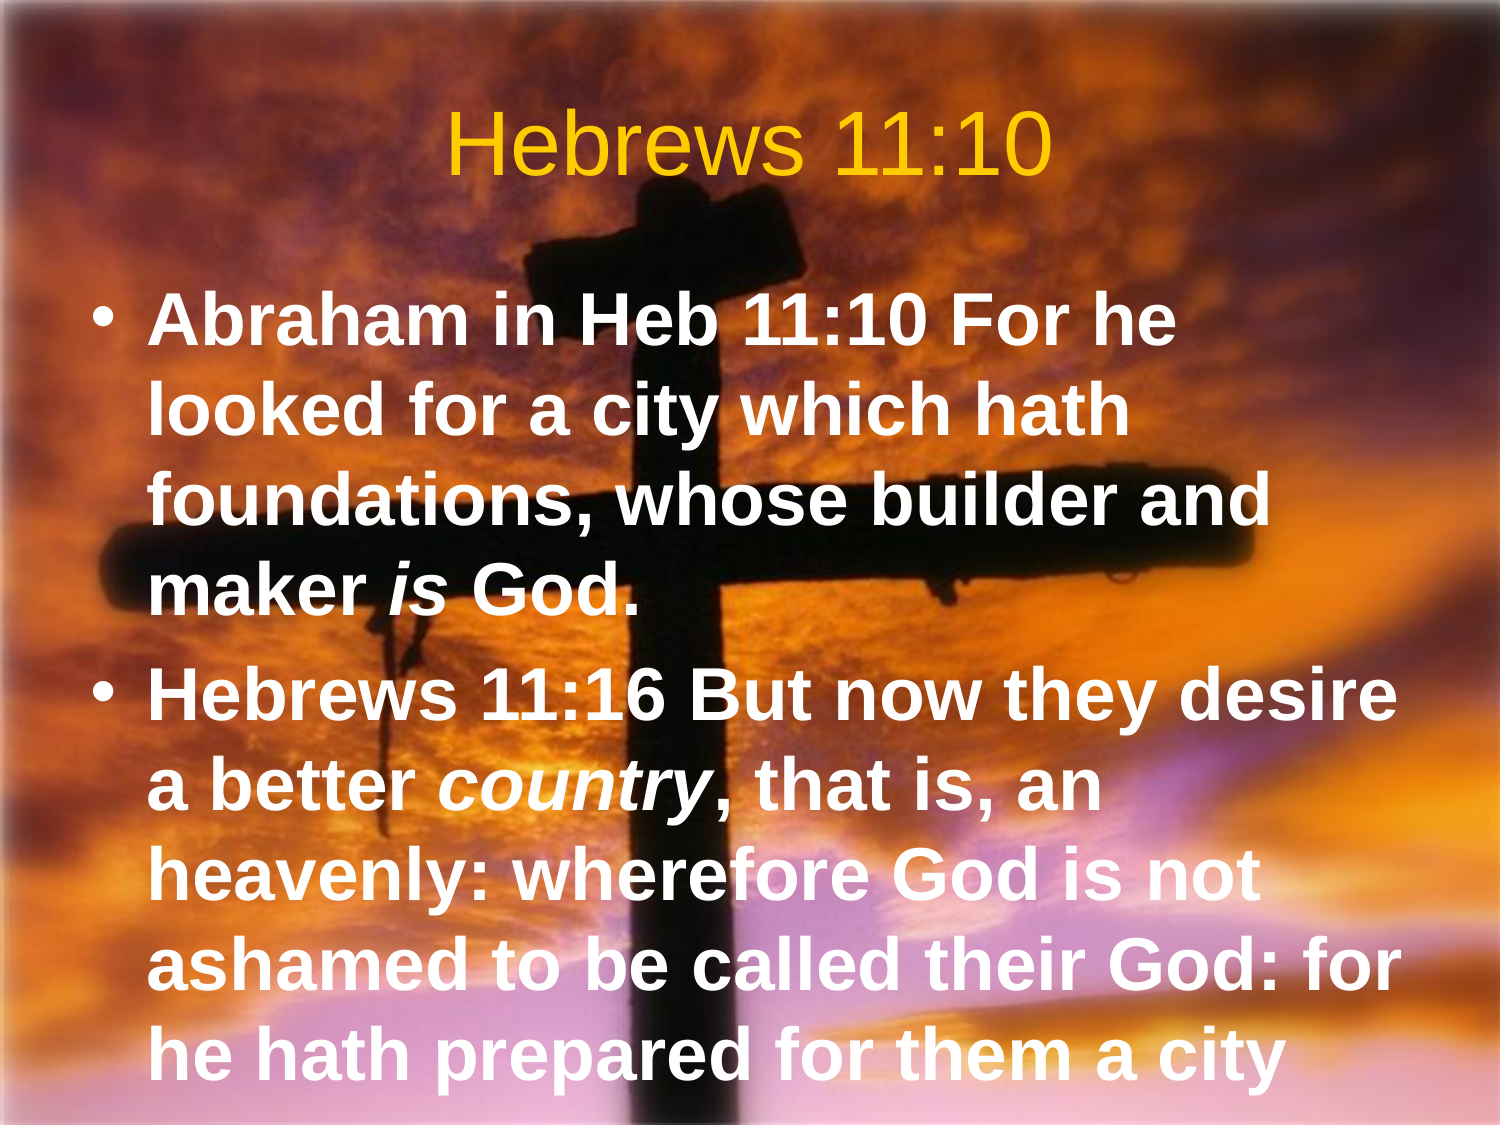

# Hebrews 11:10
Abraham in Heb 11:10 For he looked for a city which hath foundations, whose builder and maker is God.
Hebrews 11:16 But now they desire a better country, that is, an heavenly: wherefore God is not ashamed to be called their God: for he hath prepared for them a city